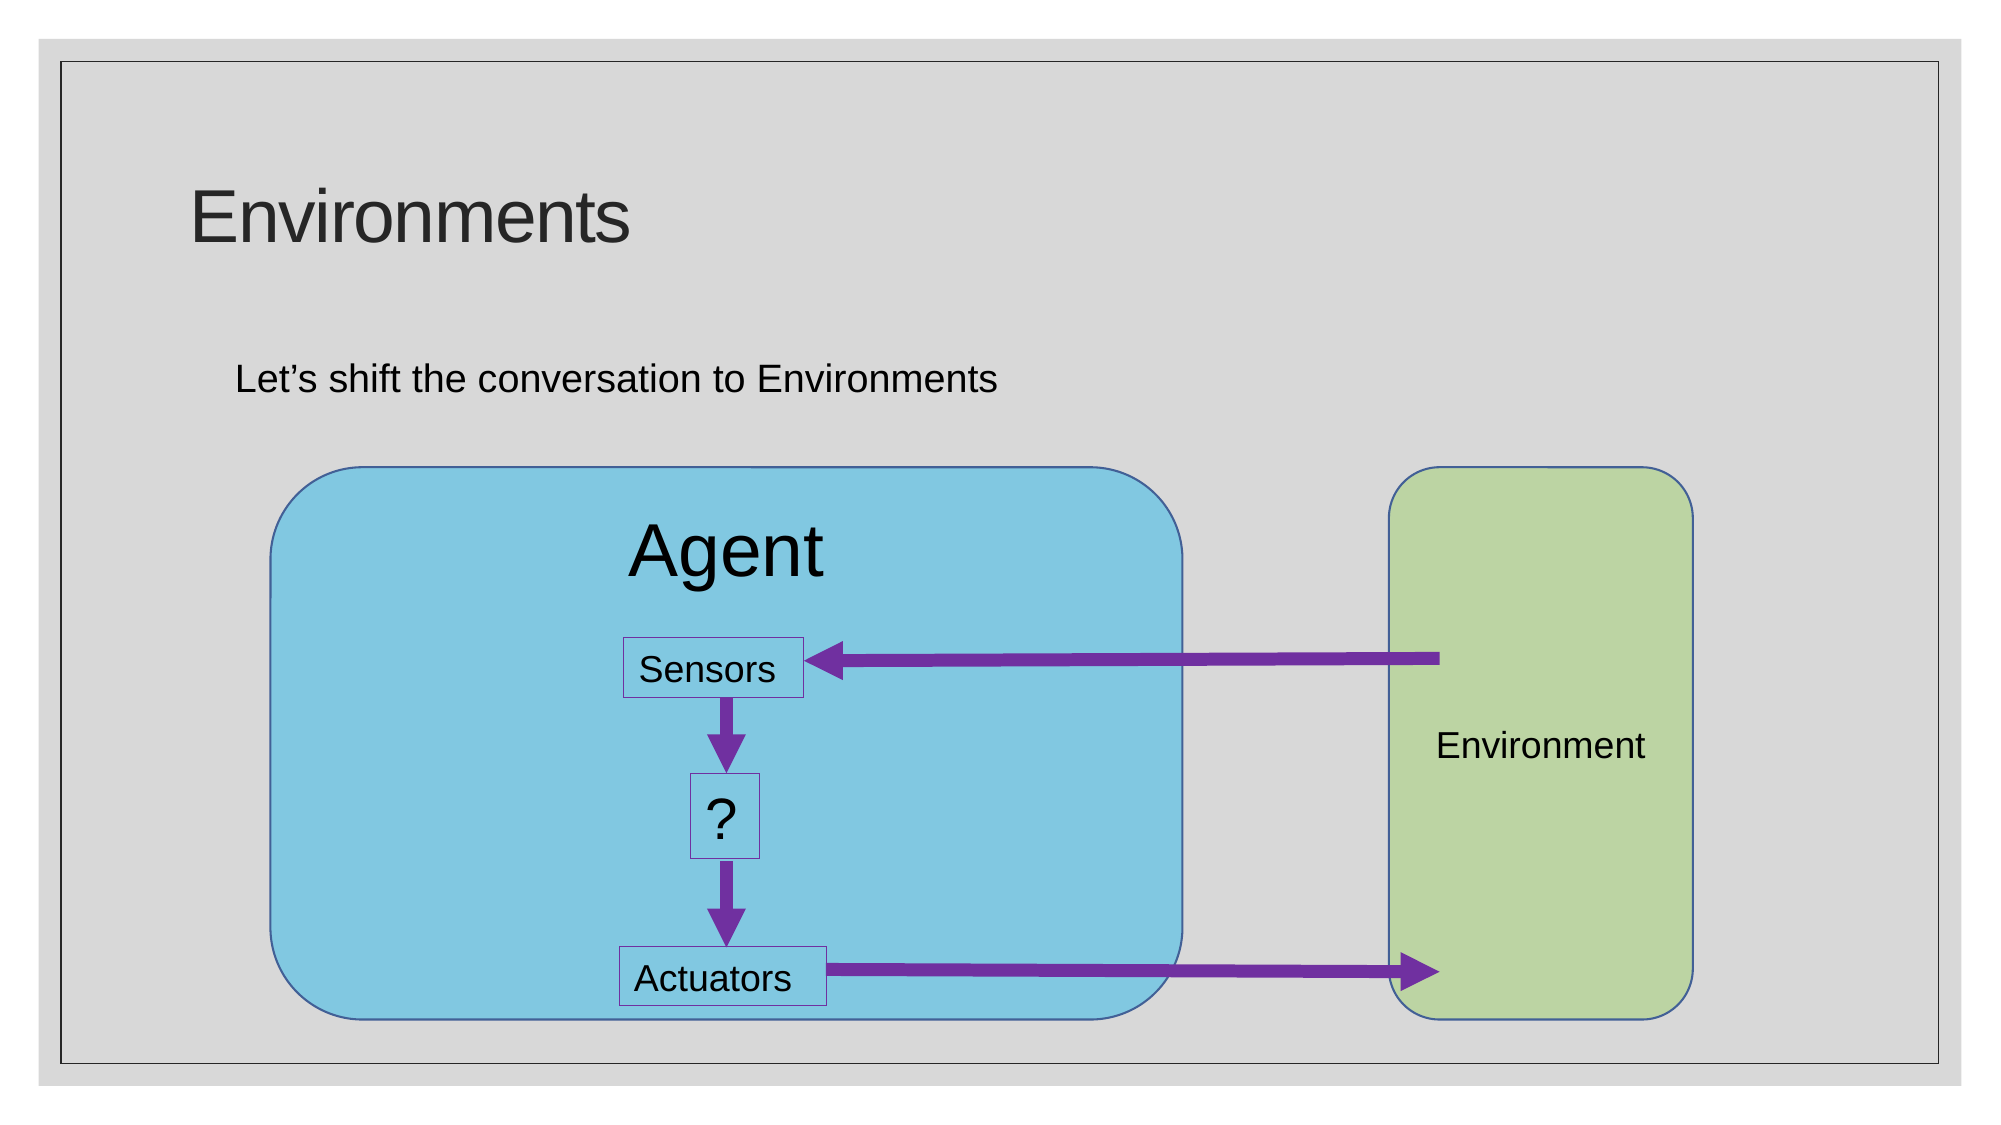

# Environments
Let’s shift the conversation to Environments

Agent
Environment
Sensors
?
Actuators